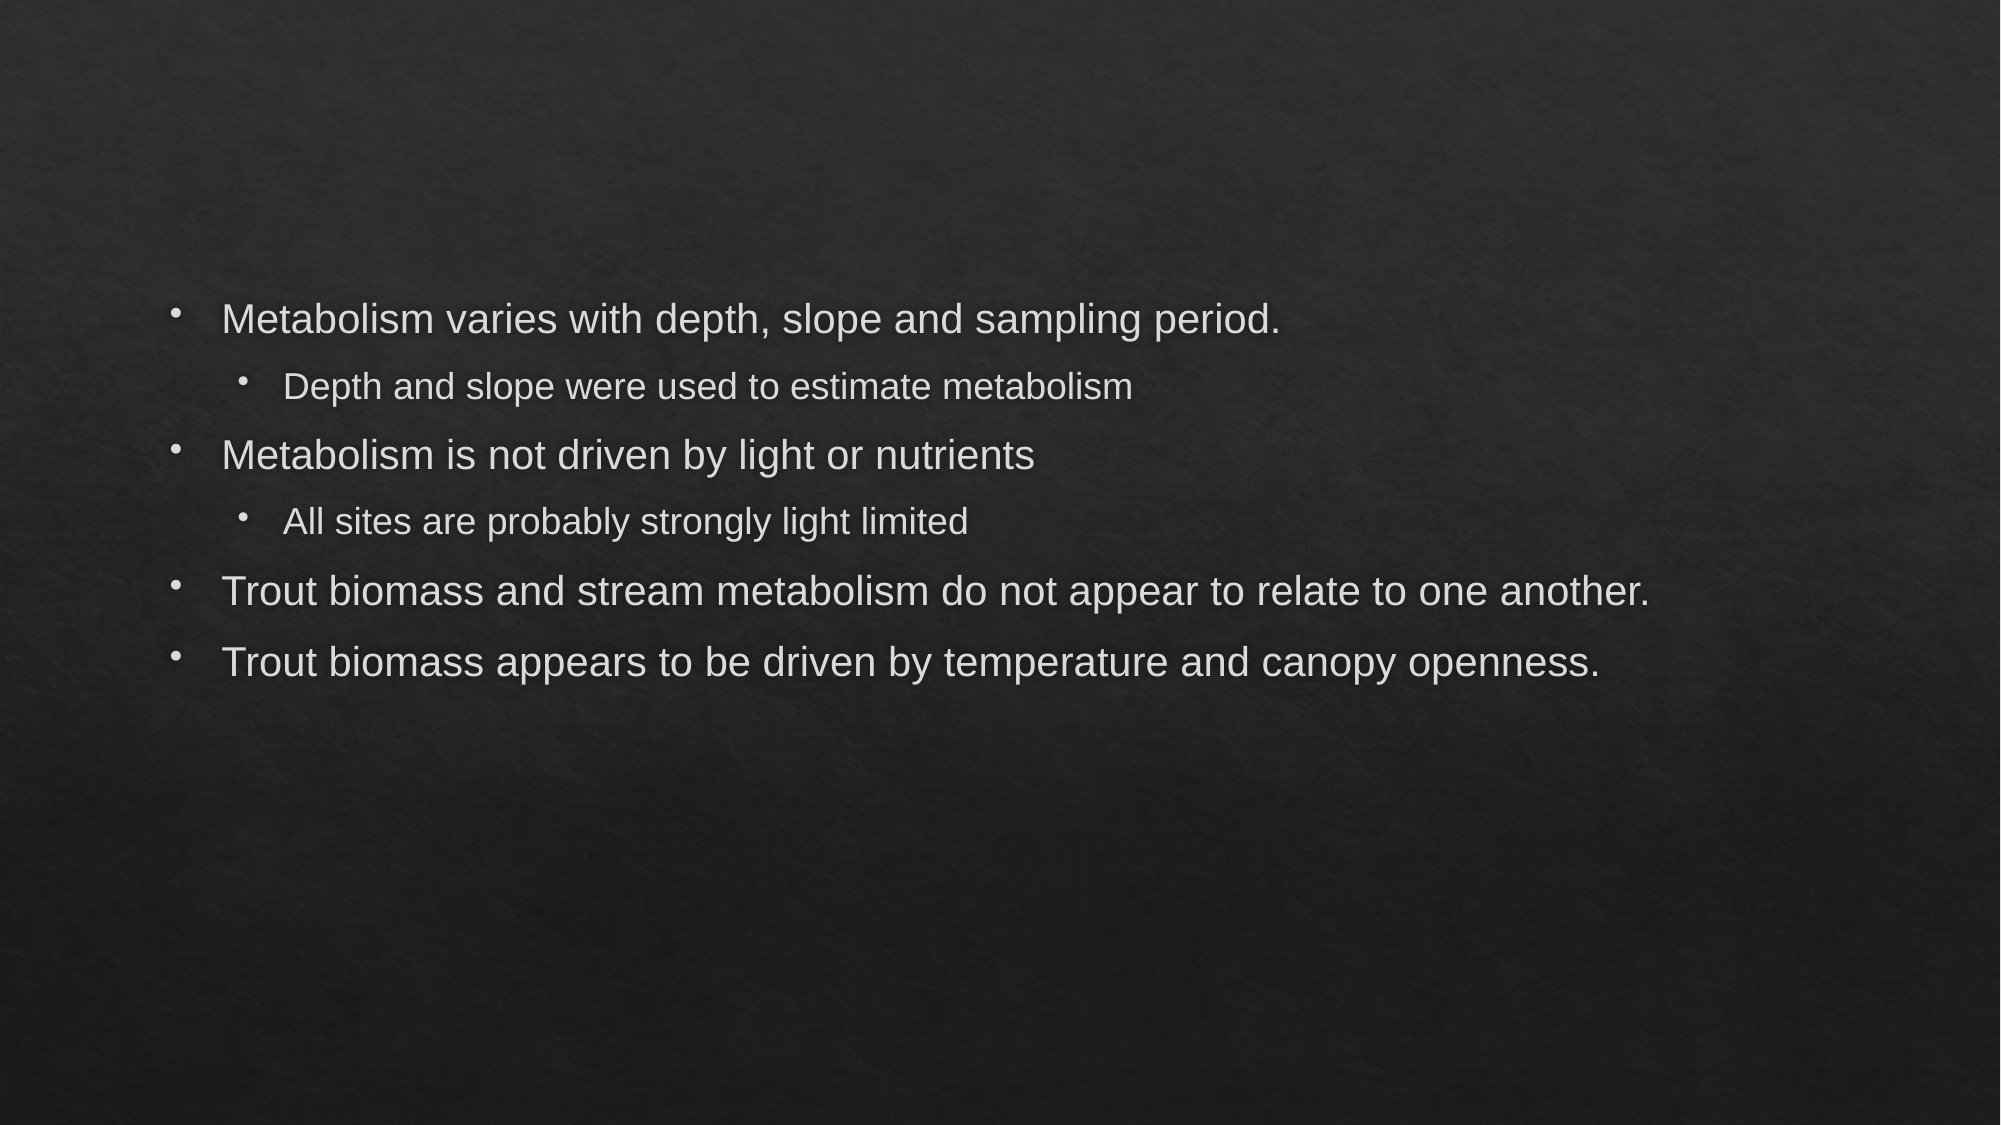

#
Metabolism varies with depth, slope and sampling period.
Depth and slope were used to estimate metabolism
Metabolism is not driven by light or nutrients
All sites are probably strongly light limited
Trout biomass and stream metabolism do not appear to relate to one another.
Trout biomass appears to be driven by temperature and canopy openness.